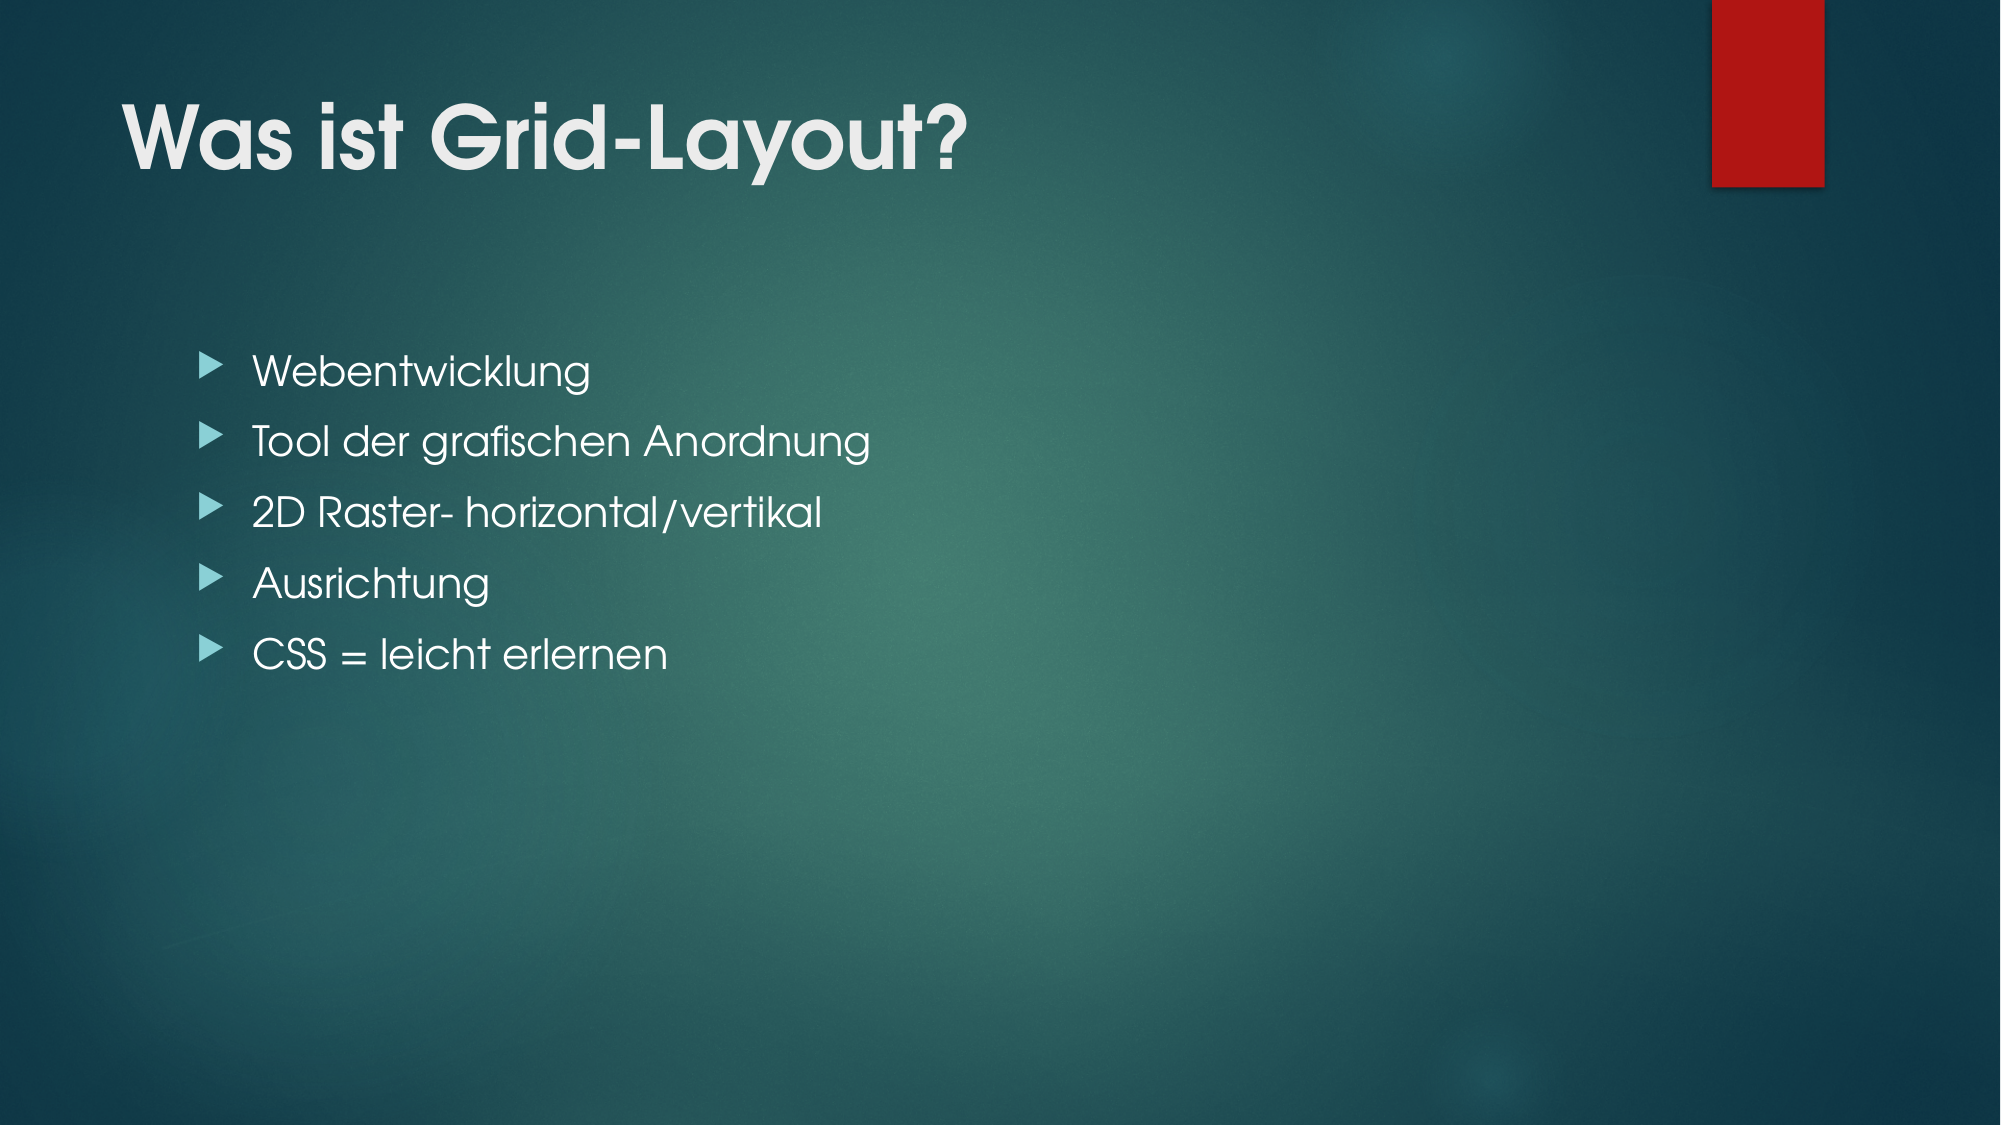

# Was ist Grid-Layout?
Webentwicklung
Tool der grafischen Anordnung
2D Raster- horizontal/vertikal
Ausrichtung
CSS = leicht erlernen